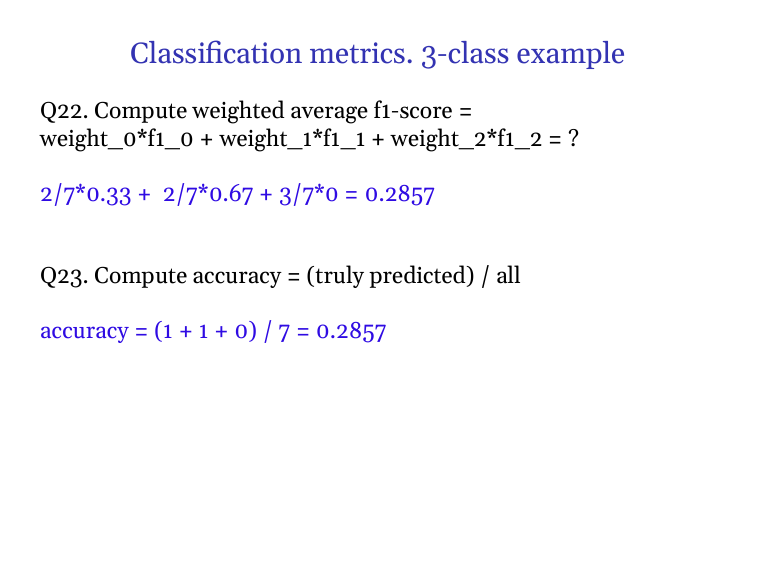

# Classification metrics. 3-class example
Q22. Compute weighted average f1-score =
weight_0*f1_0 + weight_1*f1_1 + weight_2*f1_2 = ?

2/7*0.33 +  2/7*0.67 + 3/7*0 = 0.2857

Q23. Compute accuracy = (truly predicted) / all

accuracy = (1 + 1 + 0) / 7 = 0.2857